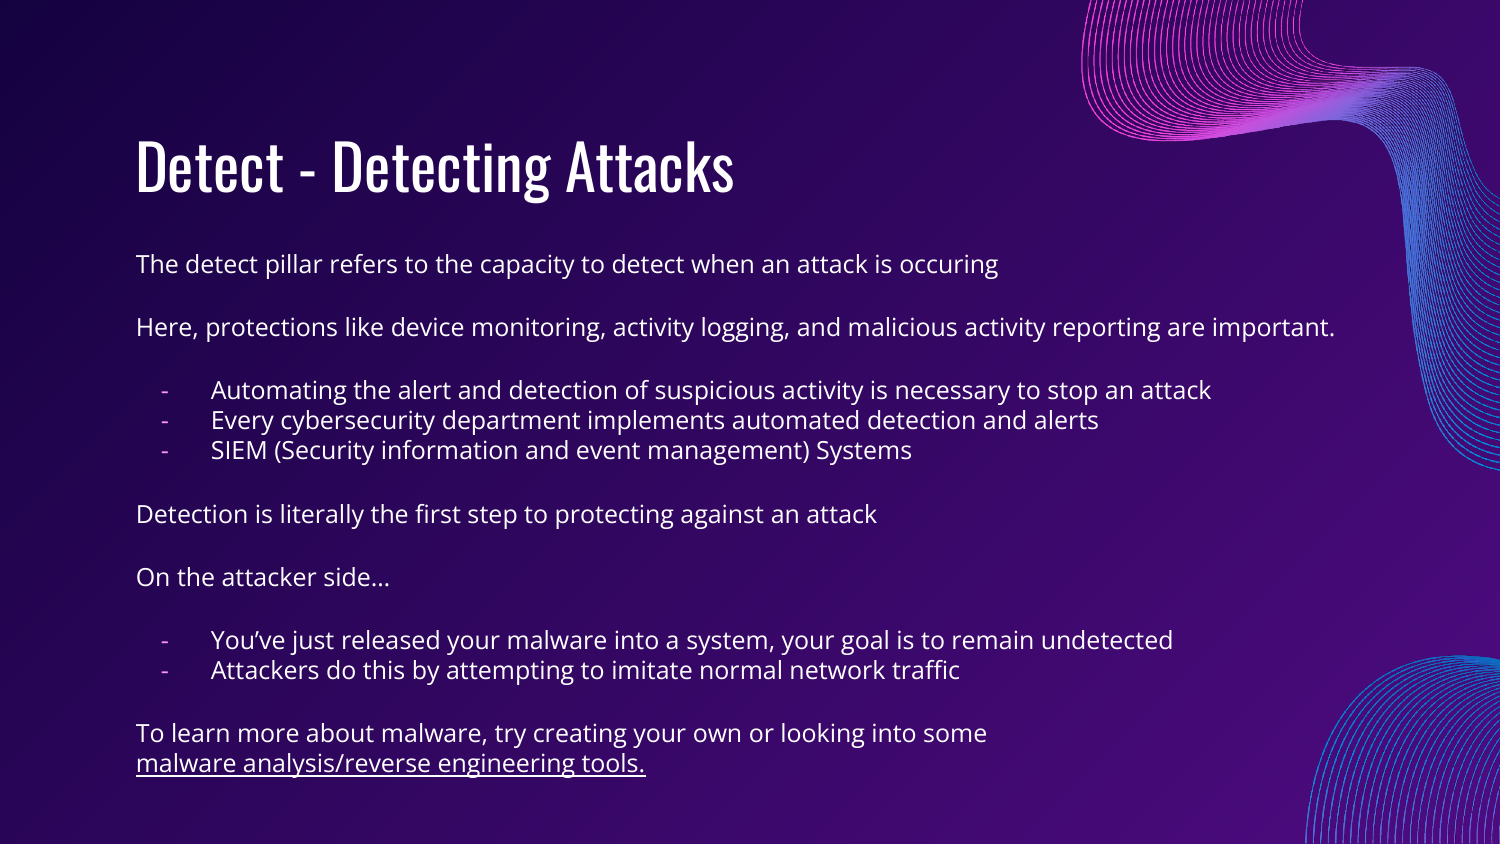

# Detect - Detecting Attacks
The detect pillar refers to the capacity to detect when an attack is occuring
Here, protections like device monitoring, activity logging, and malicious activity reporting are important.
Automating the alert and detection of suspicious activity is necessary to stop an attack
Every cybersecurity department implements automated detection and alerts
SIEM (Security information and event management) Systems
Detection is literally the first step to protecting against an attack
On the attacker side…
You’ve just released your malware into a system, your goal is to remain undetected
Attackers do this by attempting to imitate normal network traffic
To learn more about malware, try creating your own or looking into some malware analysis/reverse engineering tools.